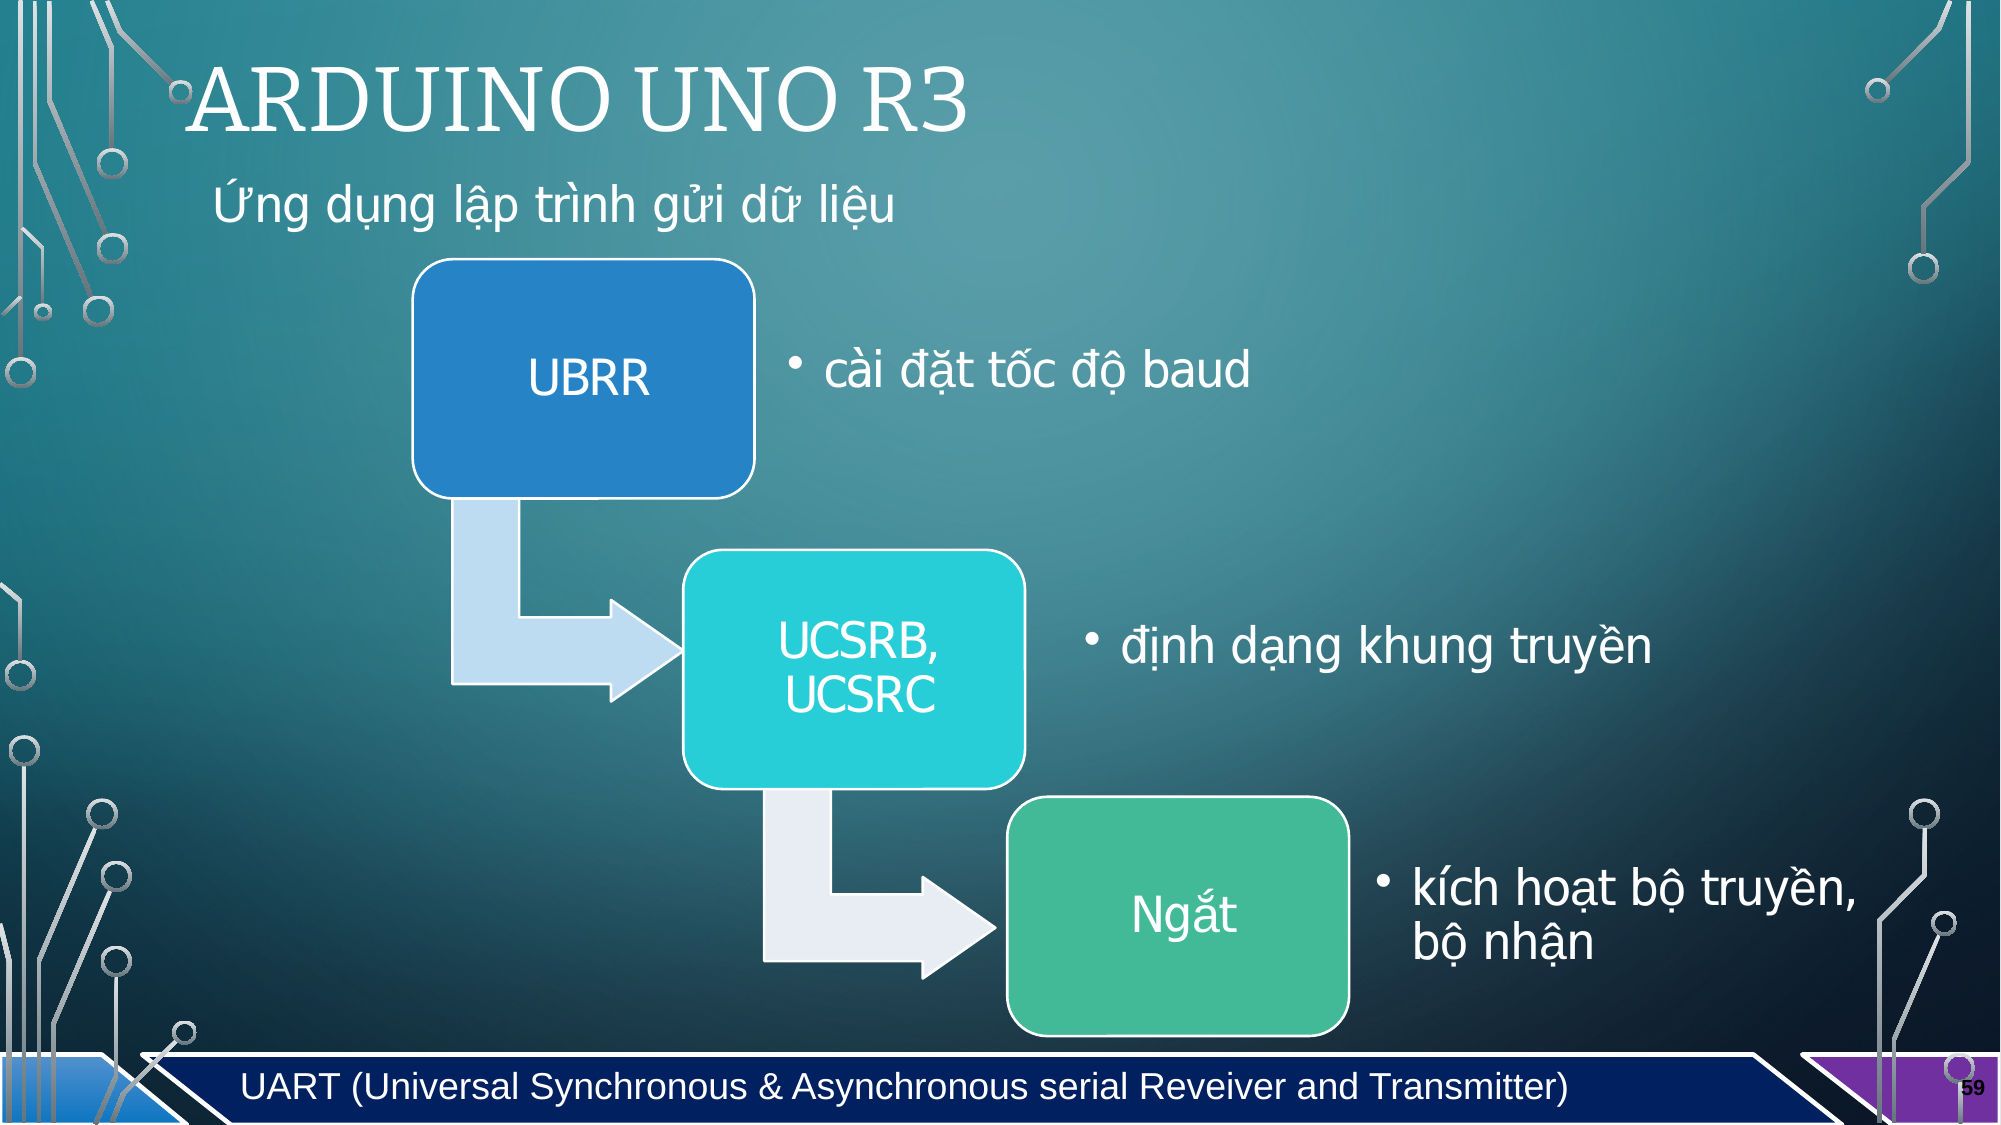

# Arduino Uno r3
Ứng dụng lập trình gửi dữ liệu
UBRR
cài đặt tốc độ baud
UCSRB, UCSRC
định dạng khung truyền
Ngắt
kích hoạt bộ truyền, bộ nhận
UART (Universal Synchronous & Asynchronous serial Reveiver and Transmitter)